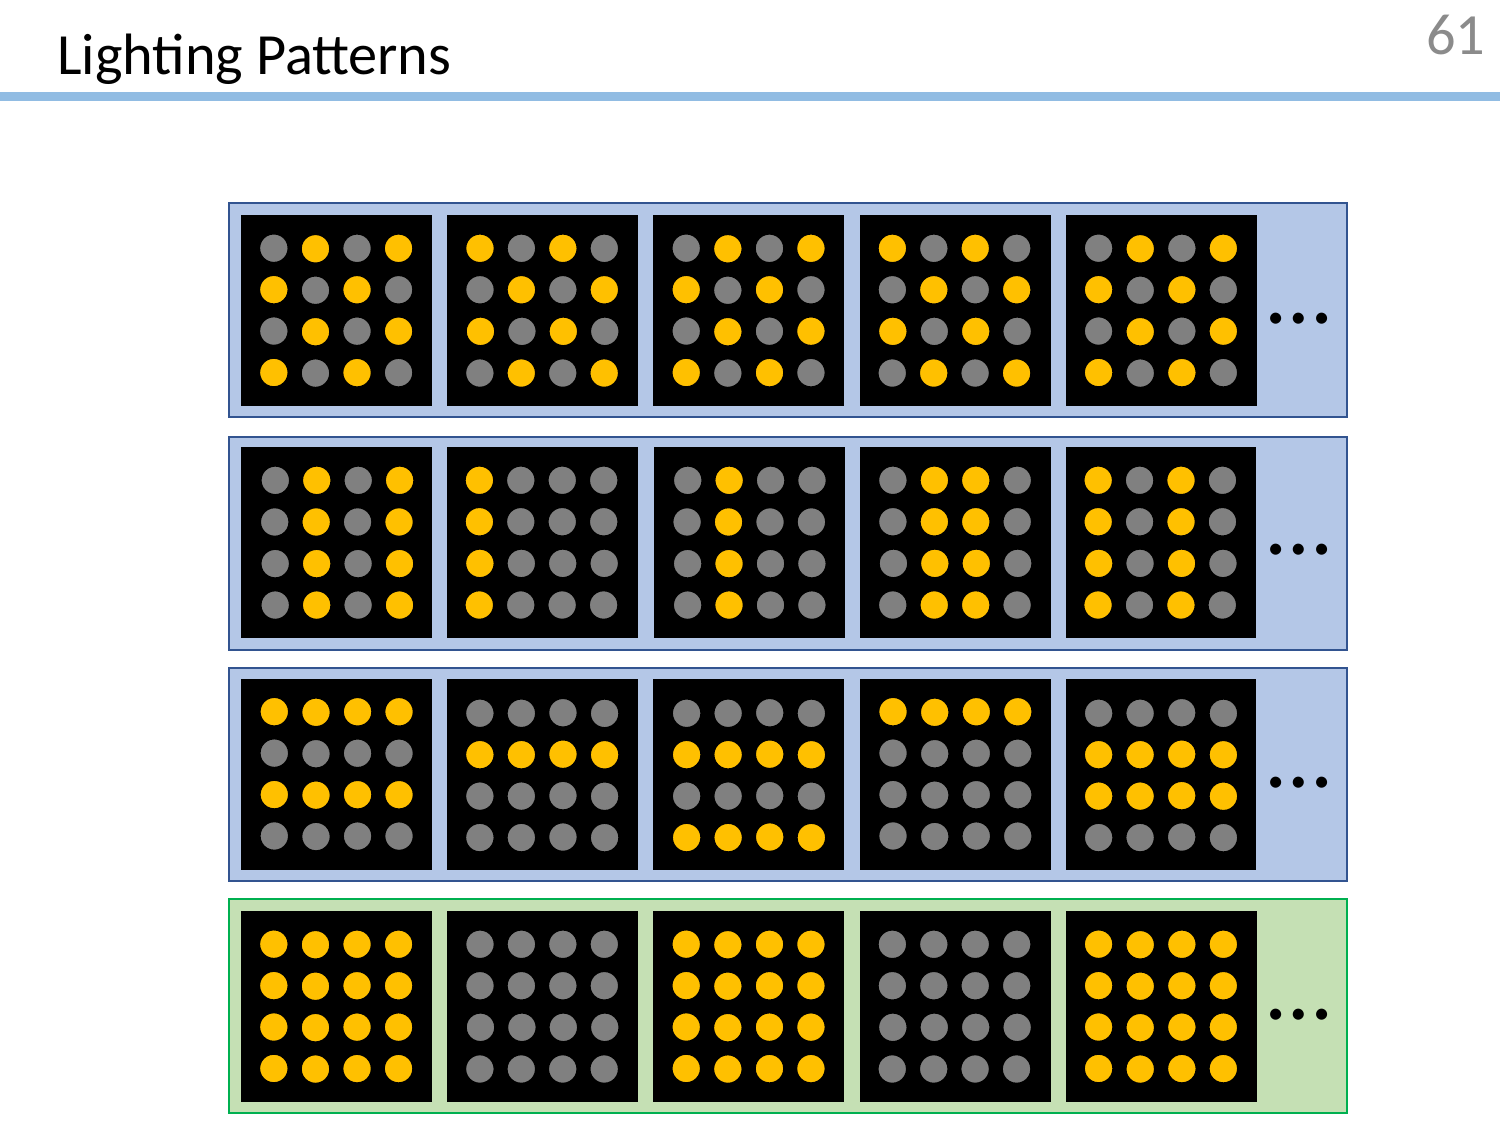

# Lighting Patterns
61

…

…

…

…